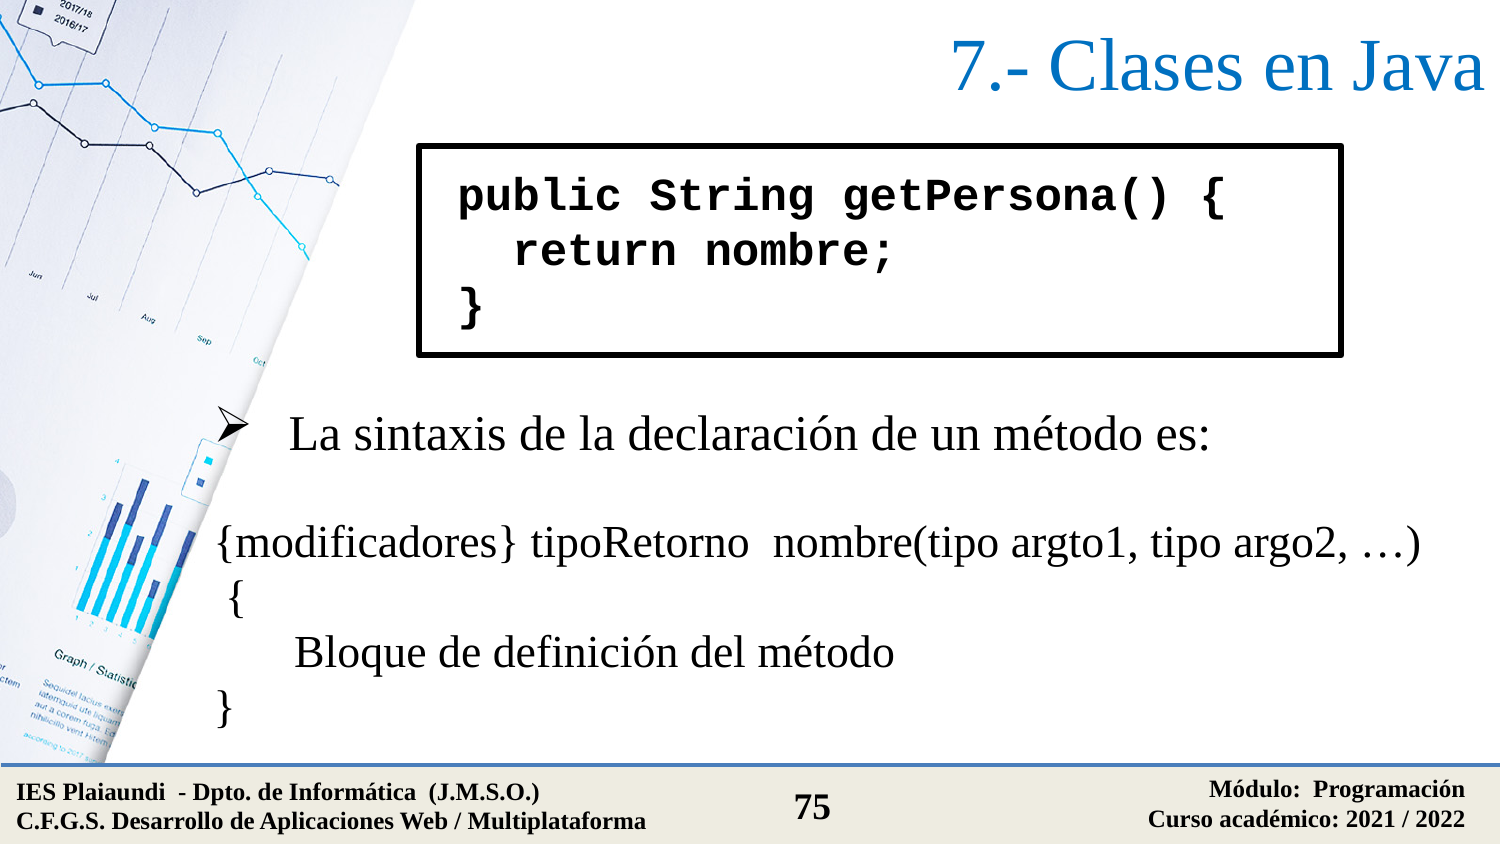

# 7.- Clases en Java

public String getPersona() {
  return nombre;
}
La sintaxis de la declaración de un método es:
{modificadores} tipoRetorno  nombre(tipo argto1, tipo argo2, …)
 {
       Bloque de definición del método
}

Módulo:  Programación
Curso académico: 2021 / 2022
IES Plaiaundi  - Dpto. de Informática  (J.M.S.O.)
C.F.G.S. Desarrollo de Aplicaciones Web / Multiplataforma
75